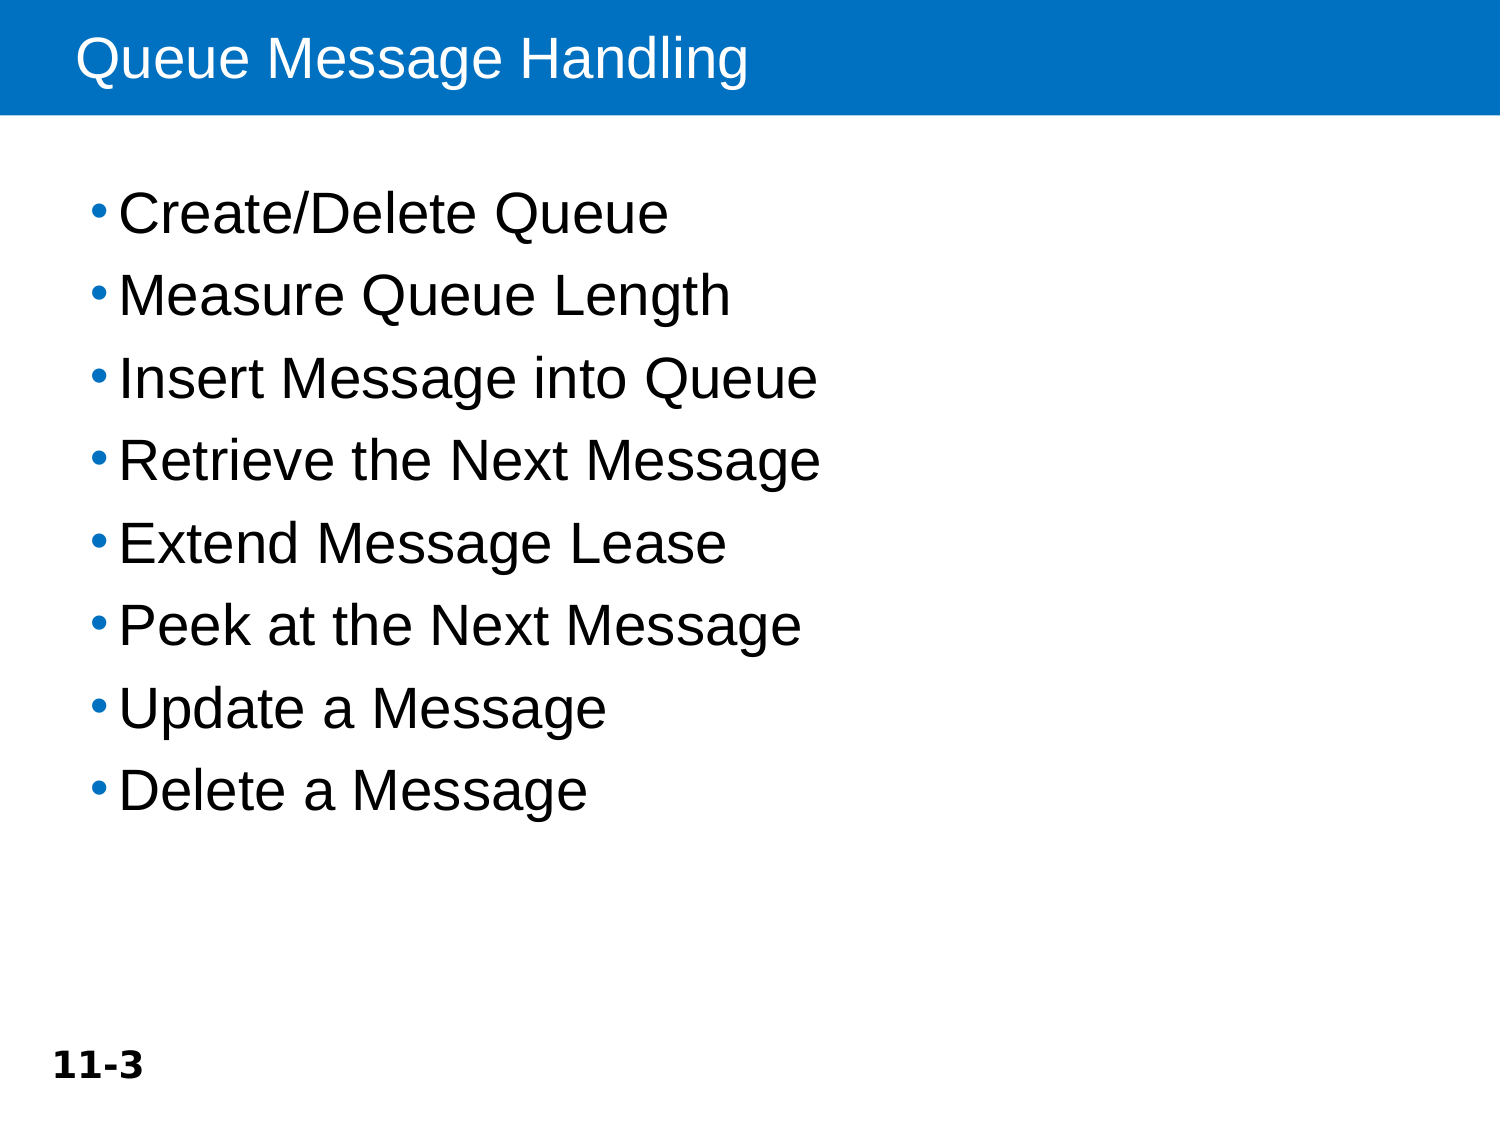

# Queue Message Handling
Create/Delete Queue
Measure Queue Length
Insert Message into Queue
Retrieve the Next Message
Extend Message Lease
Peek at the Next Message
Update a Message
Delete a Message

11-3